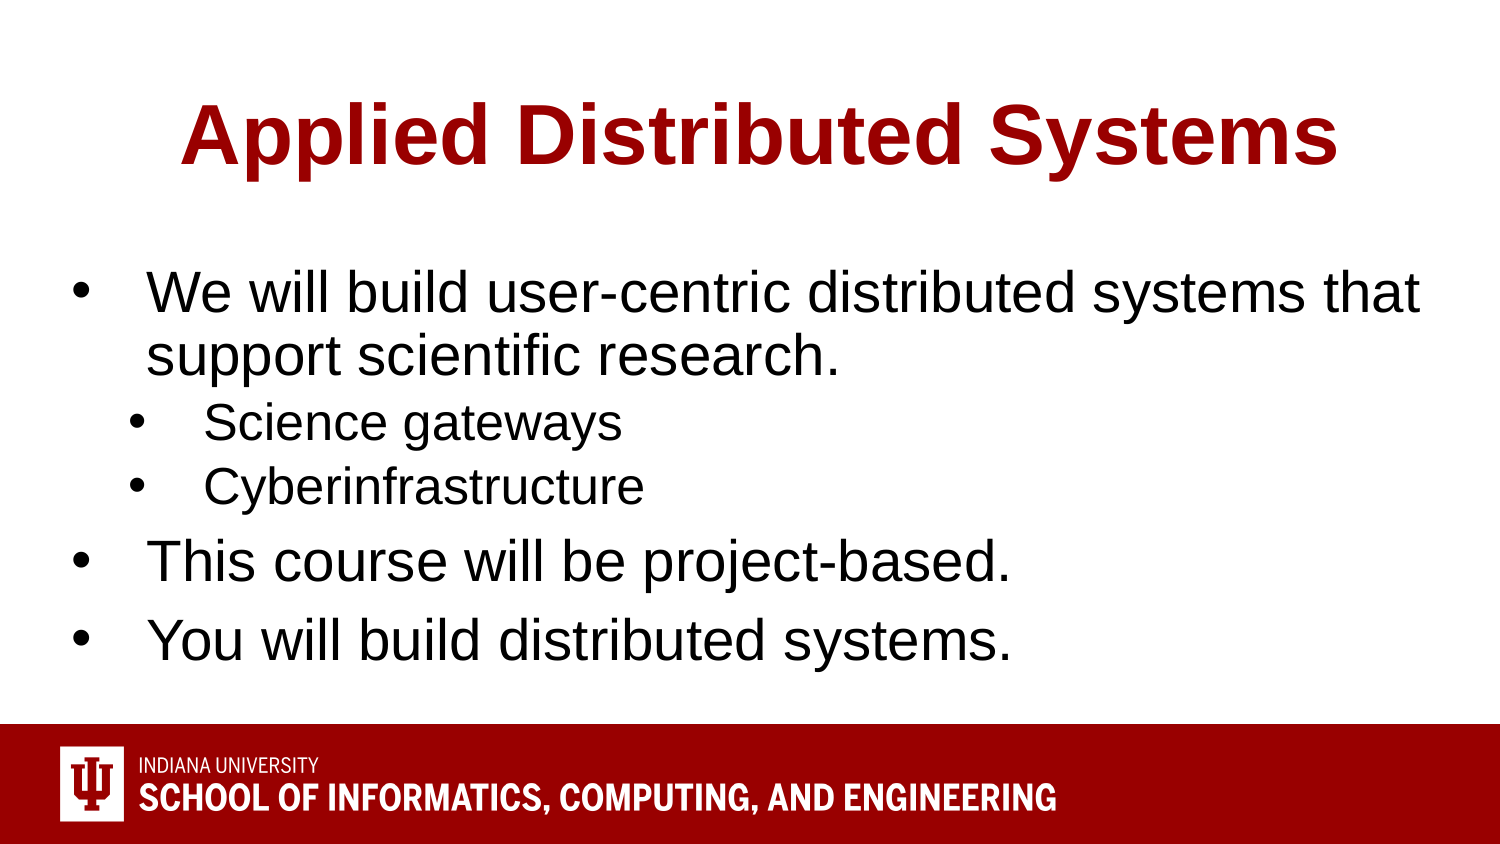

# Applied Distributed Systems
We will build user-centric distributed systems that support scientific research.
Science gateways
Cyberinfrastructure
This course will be project-based.
You will build distributed systems.